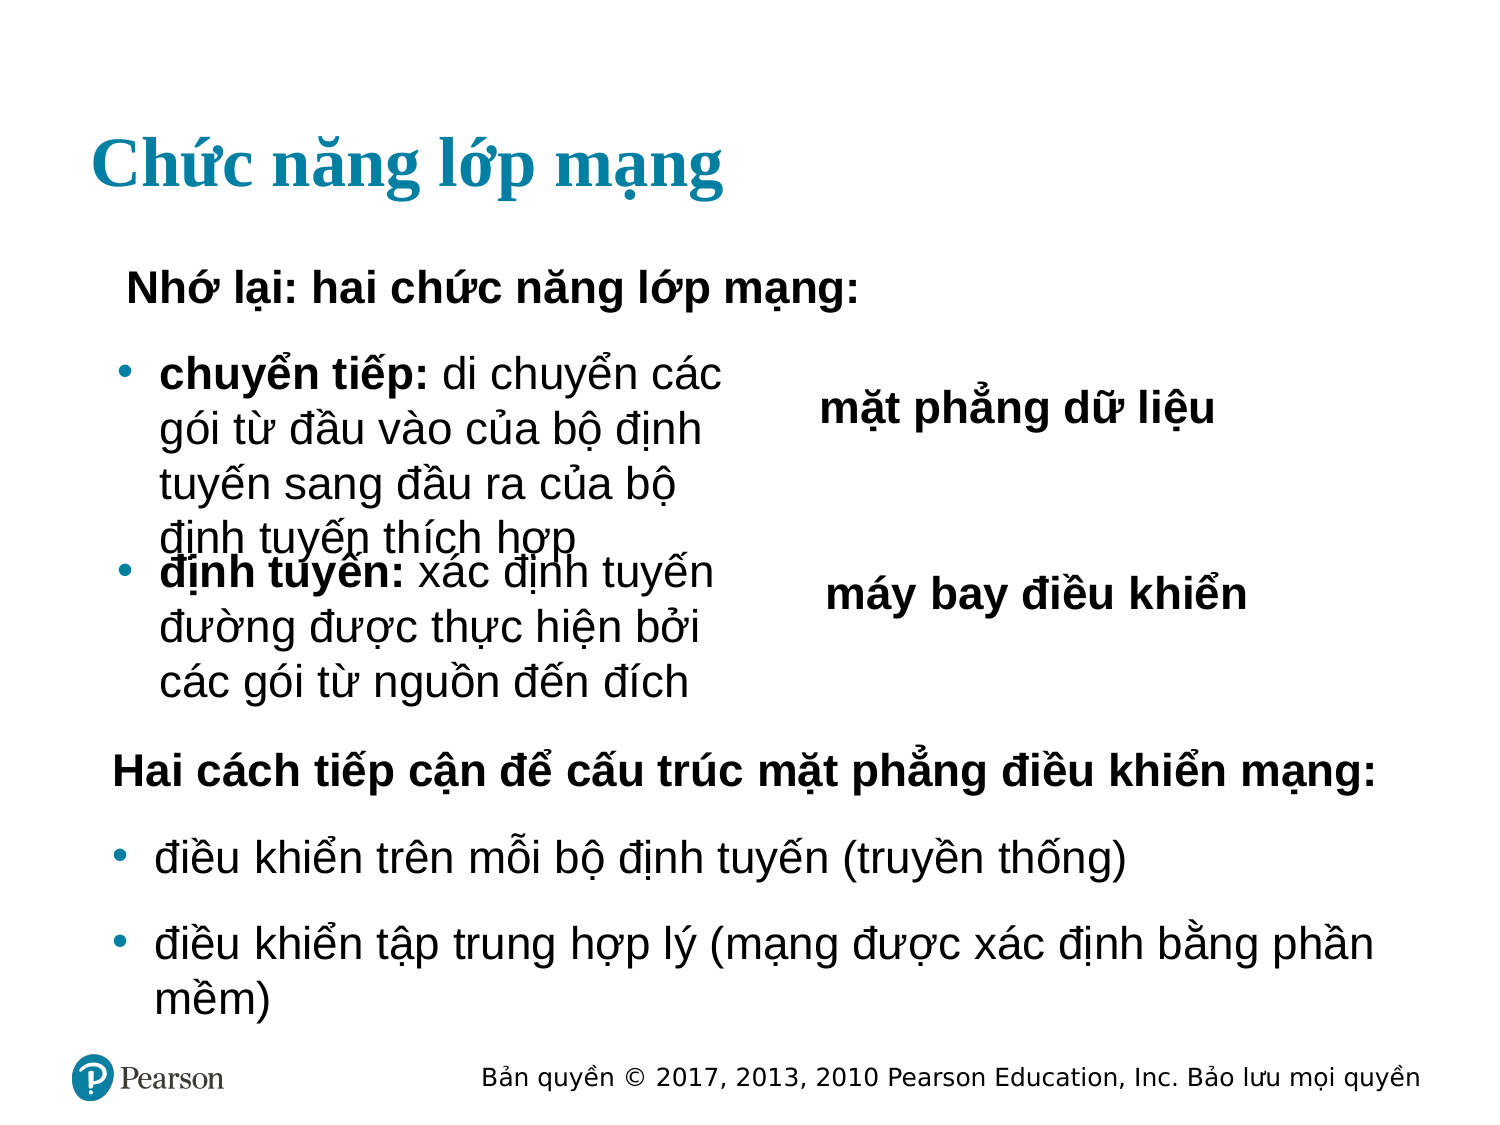

# Chức năng lớp mạng
Nhớ lại: hai chức năng lớp mạng:
chuyển tiếp: di chuyển các gói từ đầu vào của bộ định tuyến sang đầu ra của bộ định tuyến thích hợp
mặt phẳng dữ liệu
định tuyến: xác định tuyến đường được thực hiện bởi các gói từ nguồn đến đích
máy bay điều khiển
Hai cách tiếp cận để cấu trúc mặt phẳng điều khiển mạng:
điều khiển trên mỗi bộ định tuyến (truyền thống)
điều khiển tập trung hợp lý (mạng được xác định bằng phần mềm)